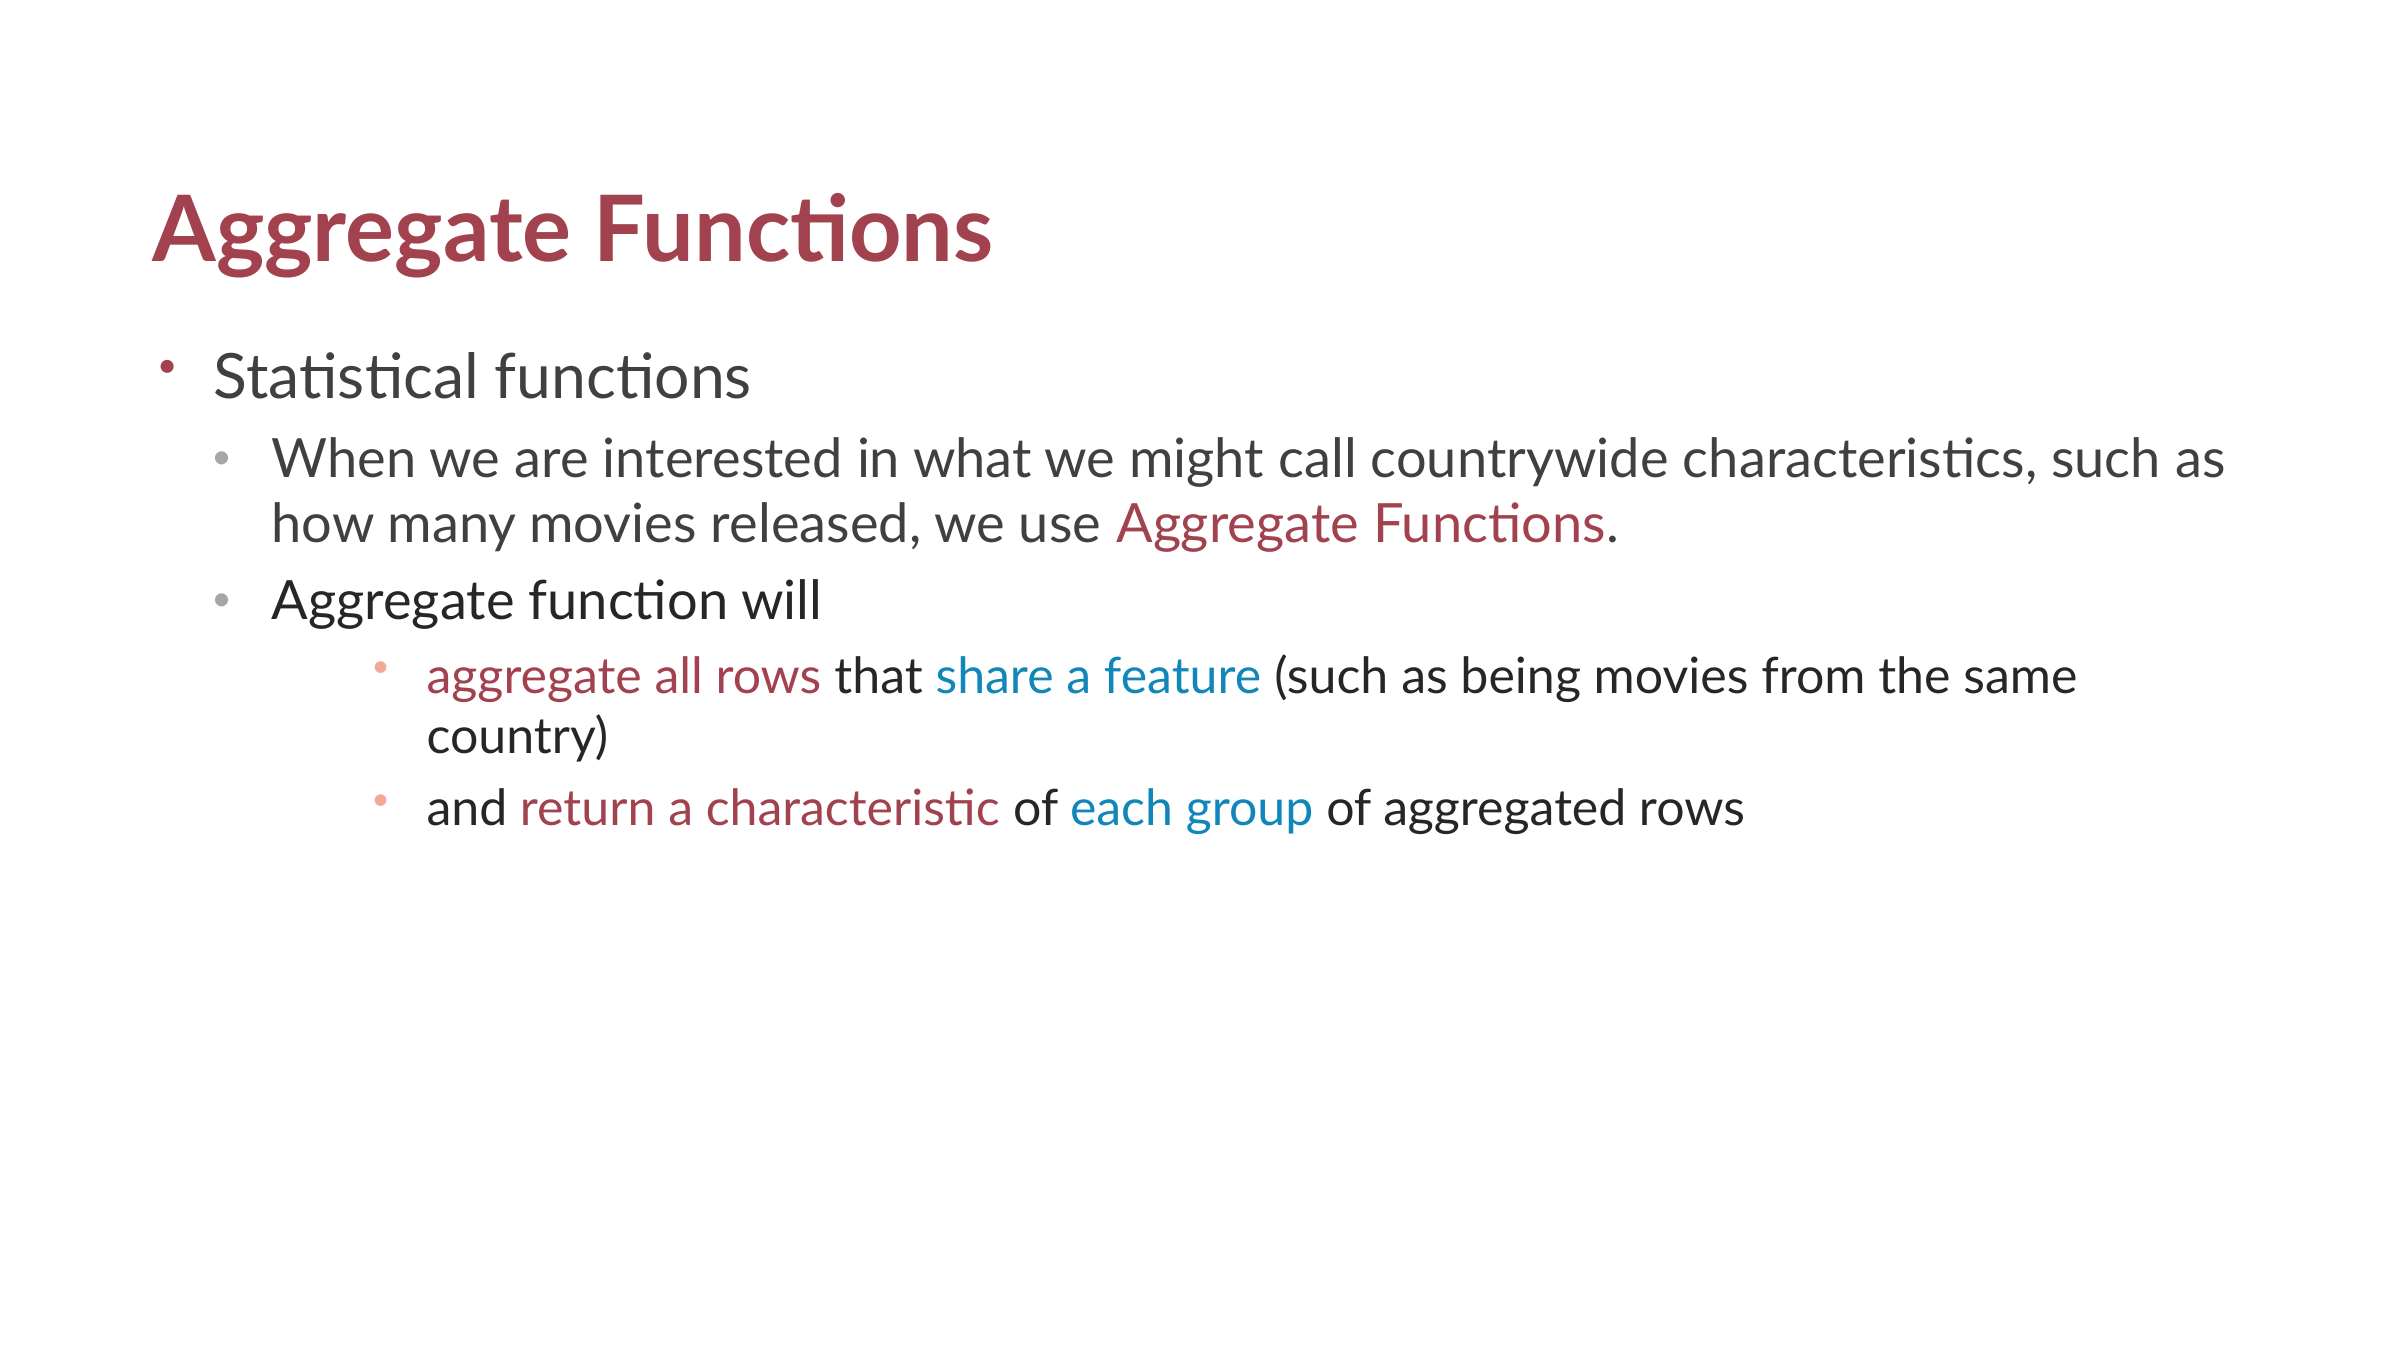

# Aggregate Functions
Statistical functions
When we are interested in what we might call countrywide characteristics, such as how many movies released, we use Aggregate Functions.
Aggregate function will
aggregate all rows that share a feature (such as being movies from the same country)
and return a characteristic of each group of aggregated rows